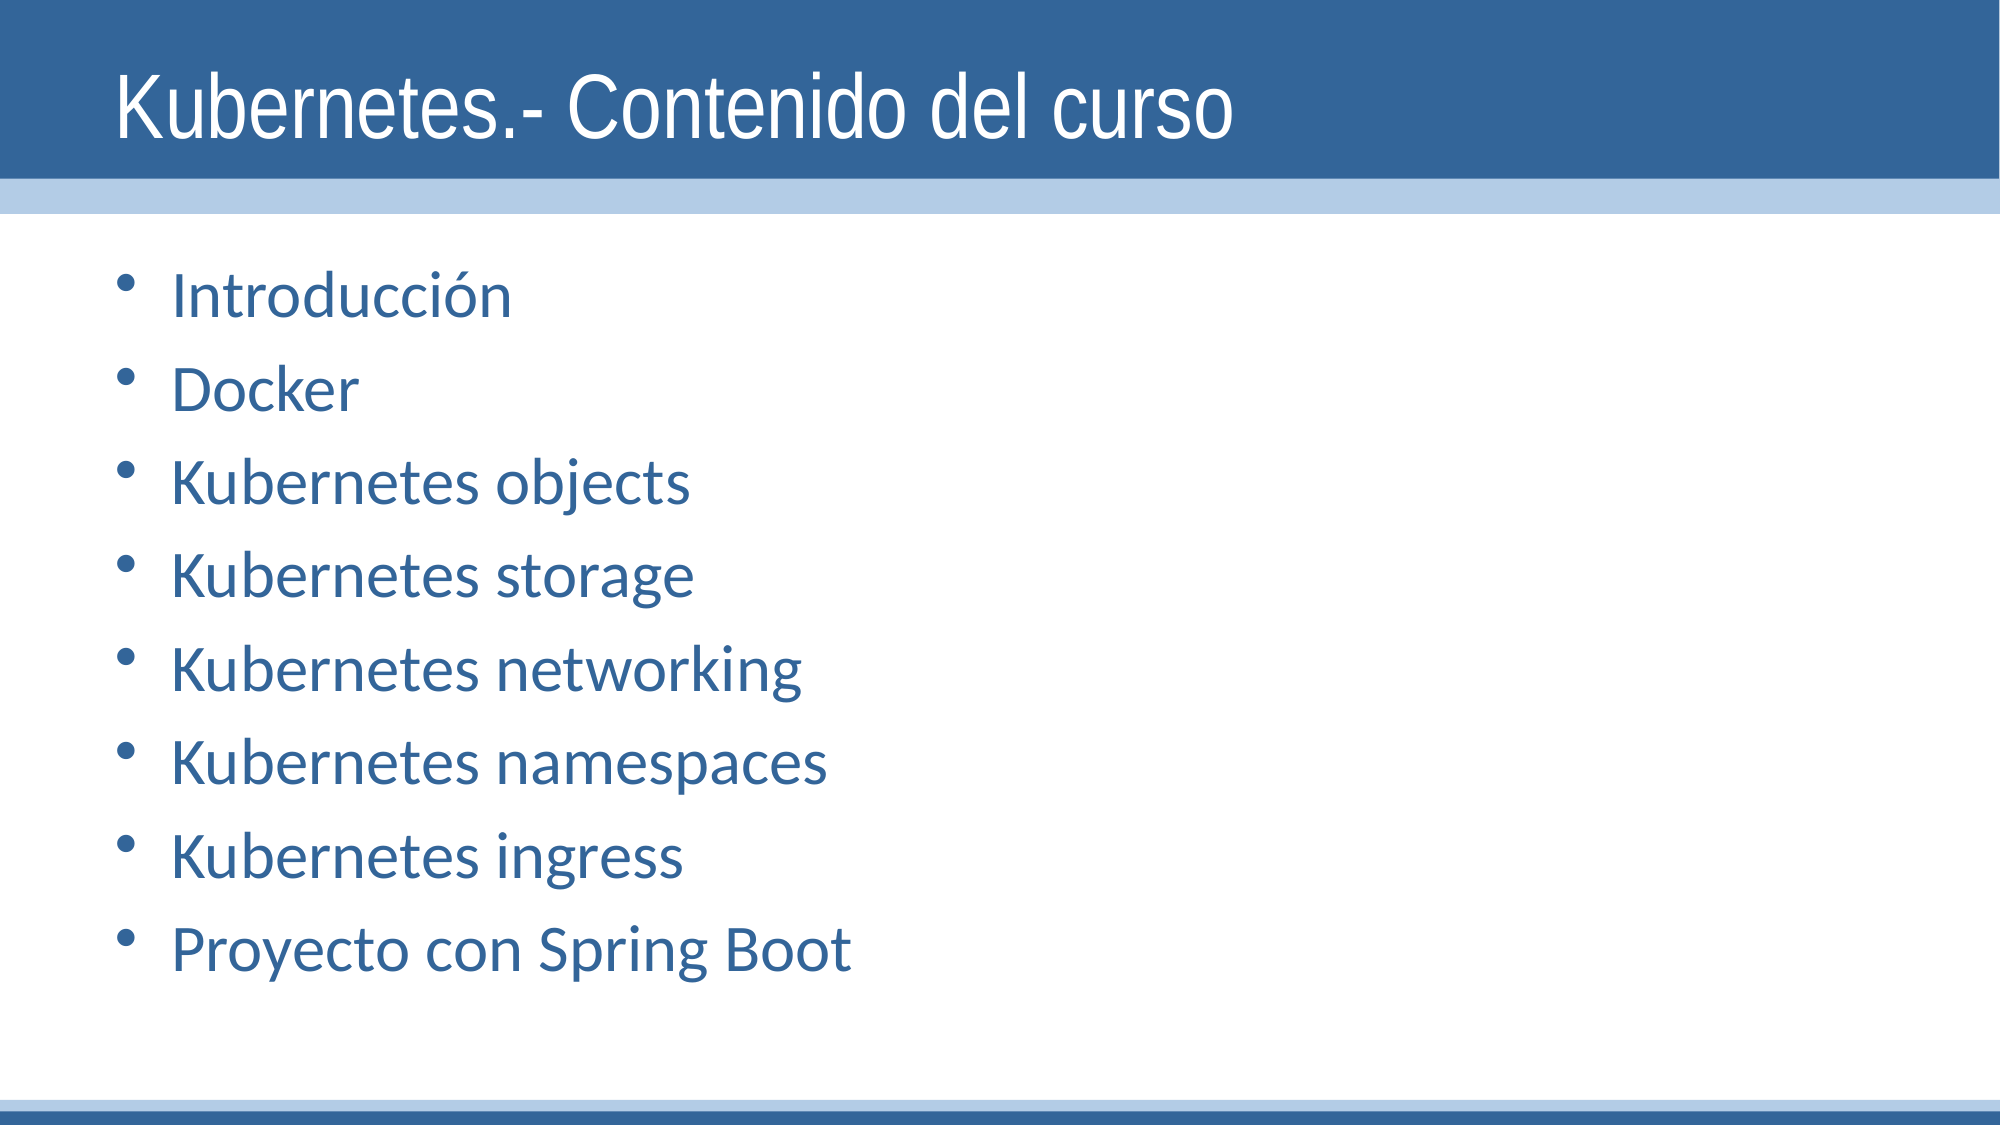

# Kubernetes.- Contenido del curso
Introducción
Docker
Kubernetes objects
Kubernetes storage
Kubernetes networking
Kubernetes namespaces
Kubernetes ingress
Proyecto con Spring Boot